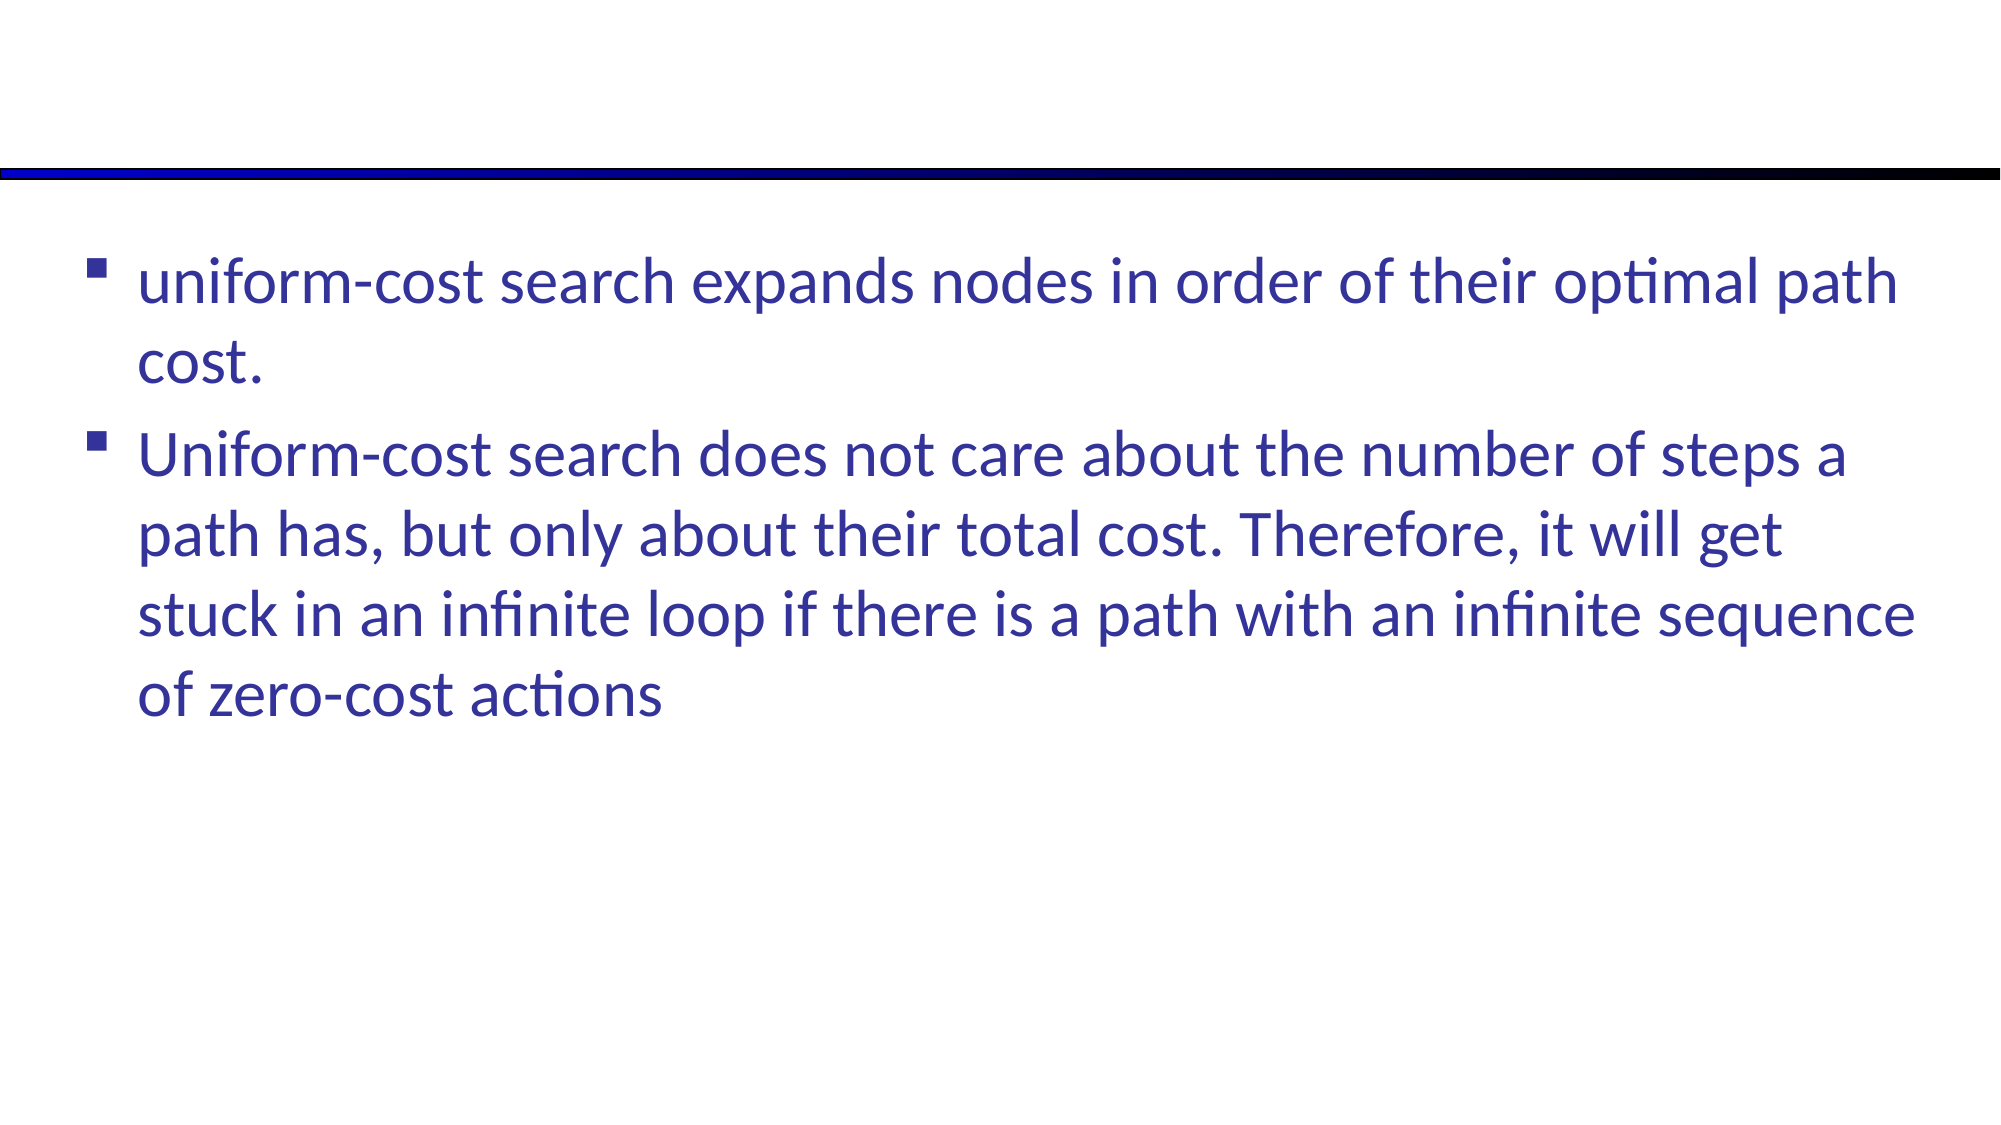

#
uniform-cost search expands nodes in order of their optimal path cost.
Uniform-cost search does not care about the number of steps a path has, but only about their total cost. Therefore, it will get stuck in an infinite loop if there is a path with an infinite sequence of zero-cost actions